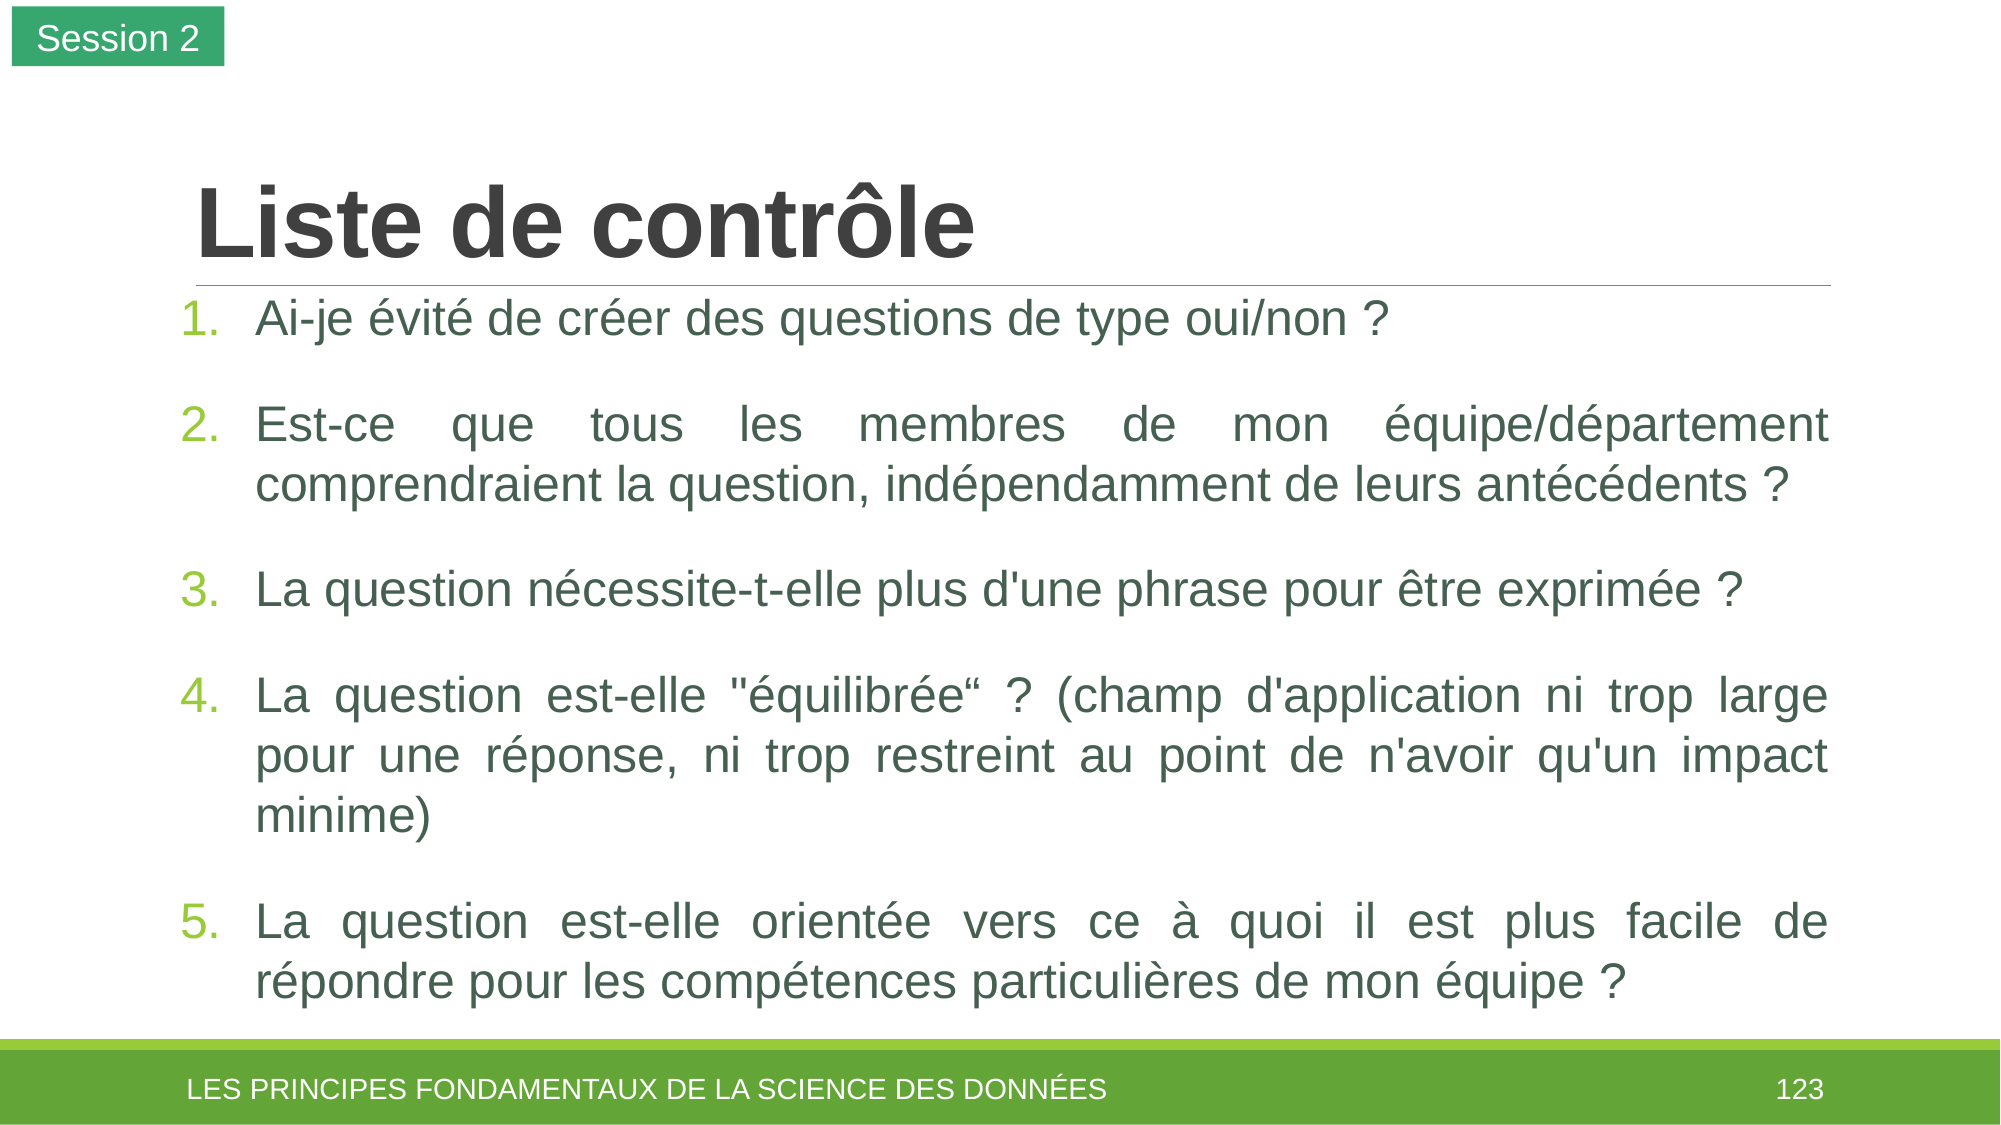

Session 2
# Liste de contrôle
Ai-je évité de créer des questions de type oui/non ?
Est-ce que tous les membres de mon équipe/département comprendraient la question, indépendamment de leurs antécédents ?
La question nécessite-t-elle plus d'une phrase pour être exprimée ?
La question est-elle "équilibrée“ ? (champ d'application ni trop large pour une réponse, ni trop restreint au point de n'avoir qu'un impact minime)
La question est-elle orientée vers ce à quoi il est plus facile de répondre pour les compétences particulières de mon équipe ?
LES PRINCIPES FONDAMENTAUX DE LA SCIENCE DES DONNÉES
123